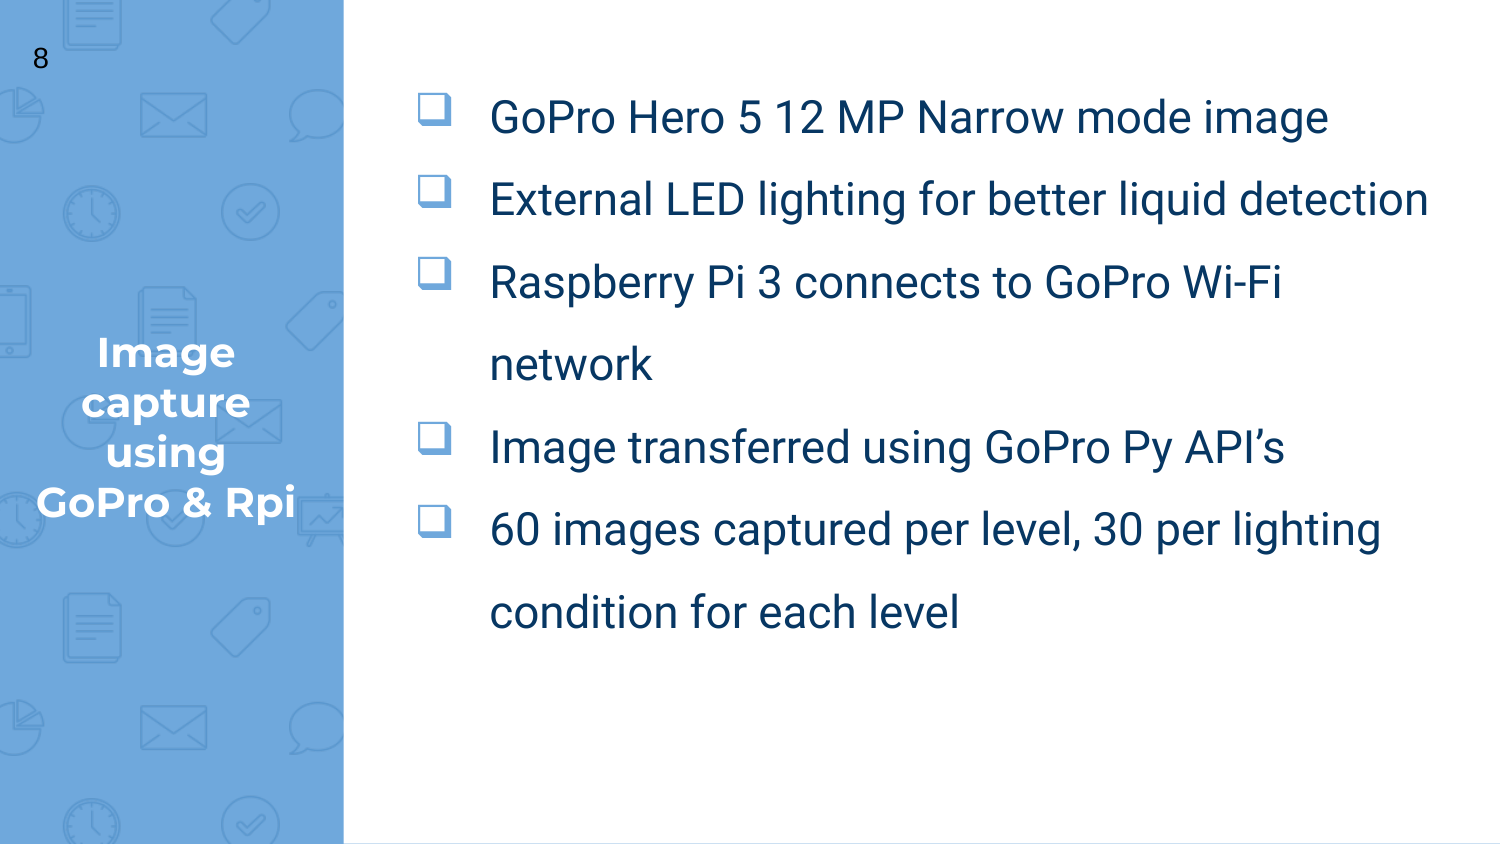

8
GoPro Hero 5 12 MP Narrow mode image
External LED lighting for better liquid detection
Raspberry Pi 3 connects to GoPro Wi-Fi network
Image transferred using GoPro Py API’s
60 images captured per level, 30 per lighting condition for each level

# Image capture using GoPro & Rpi